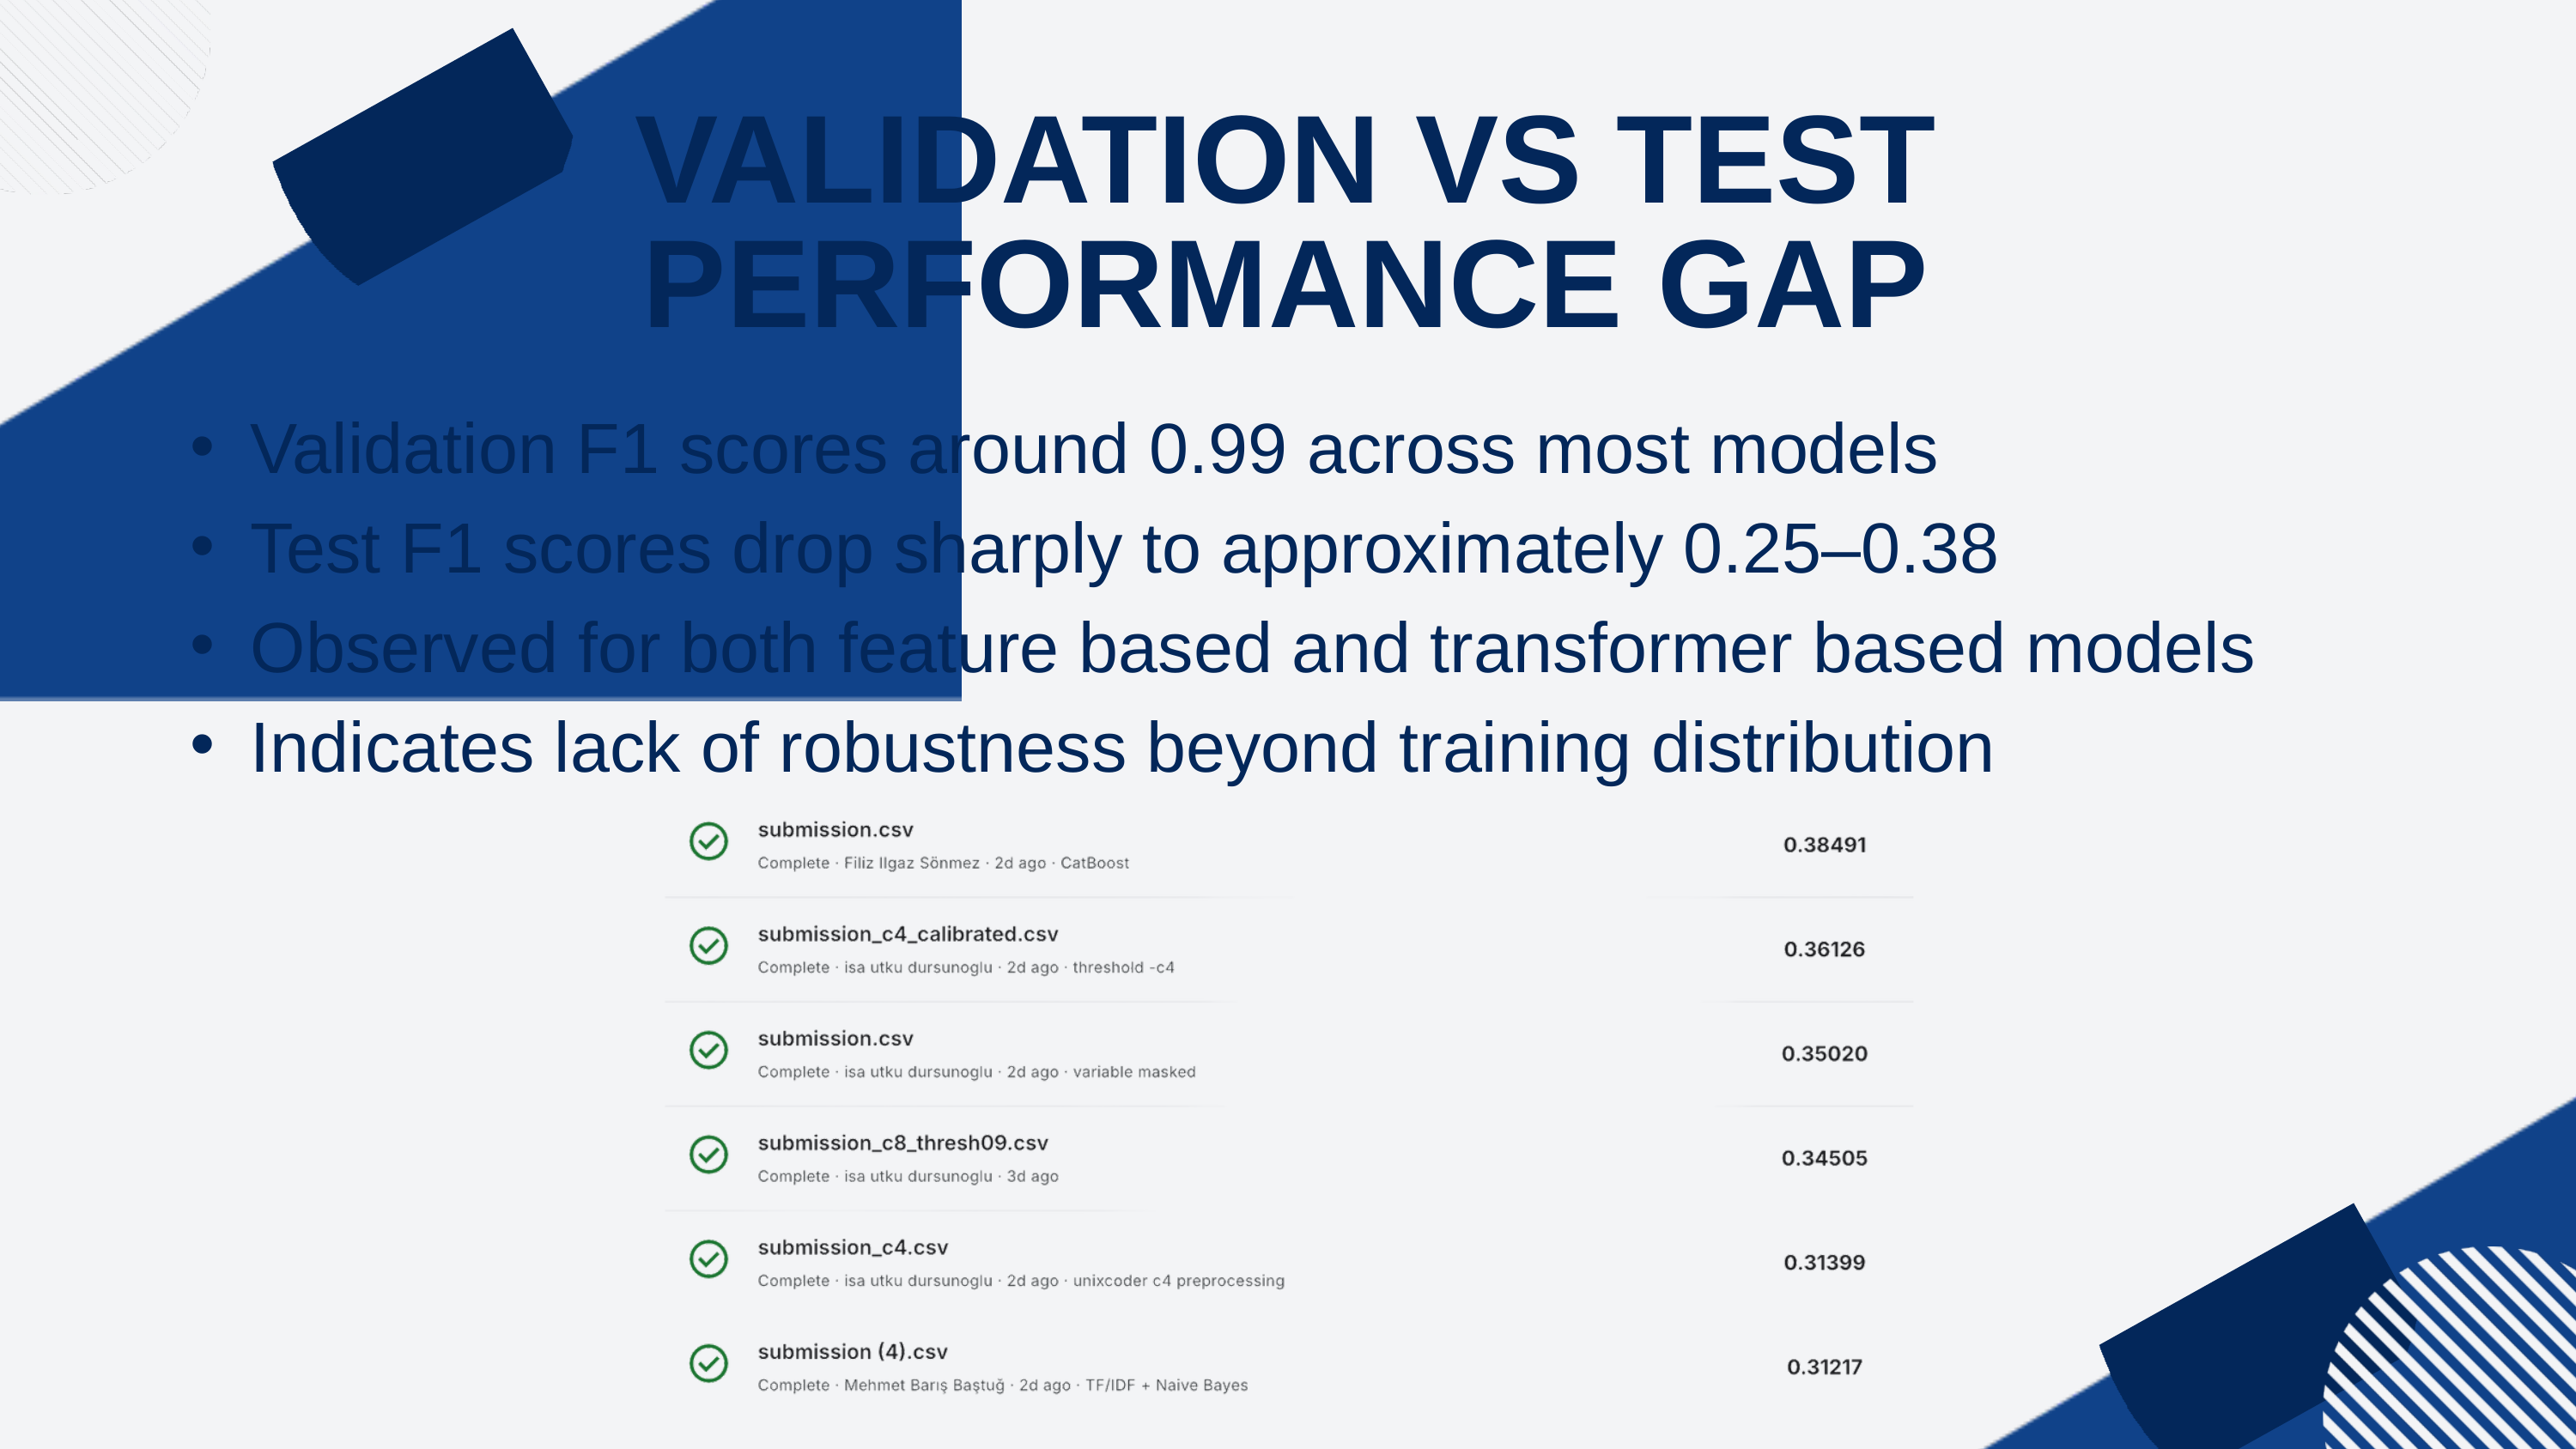

VALIDATION VS TEST PERFORMANCE GAP
Validation F1 scores around 0.99 across most models
Test F1 scores drop sharply to approximately 0.25–0.38
Observed for both feature based and transformer based models
Indicates lack of robustness beyond training distribution